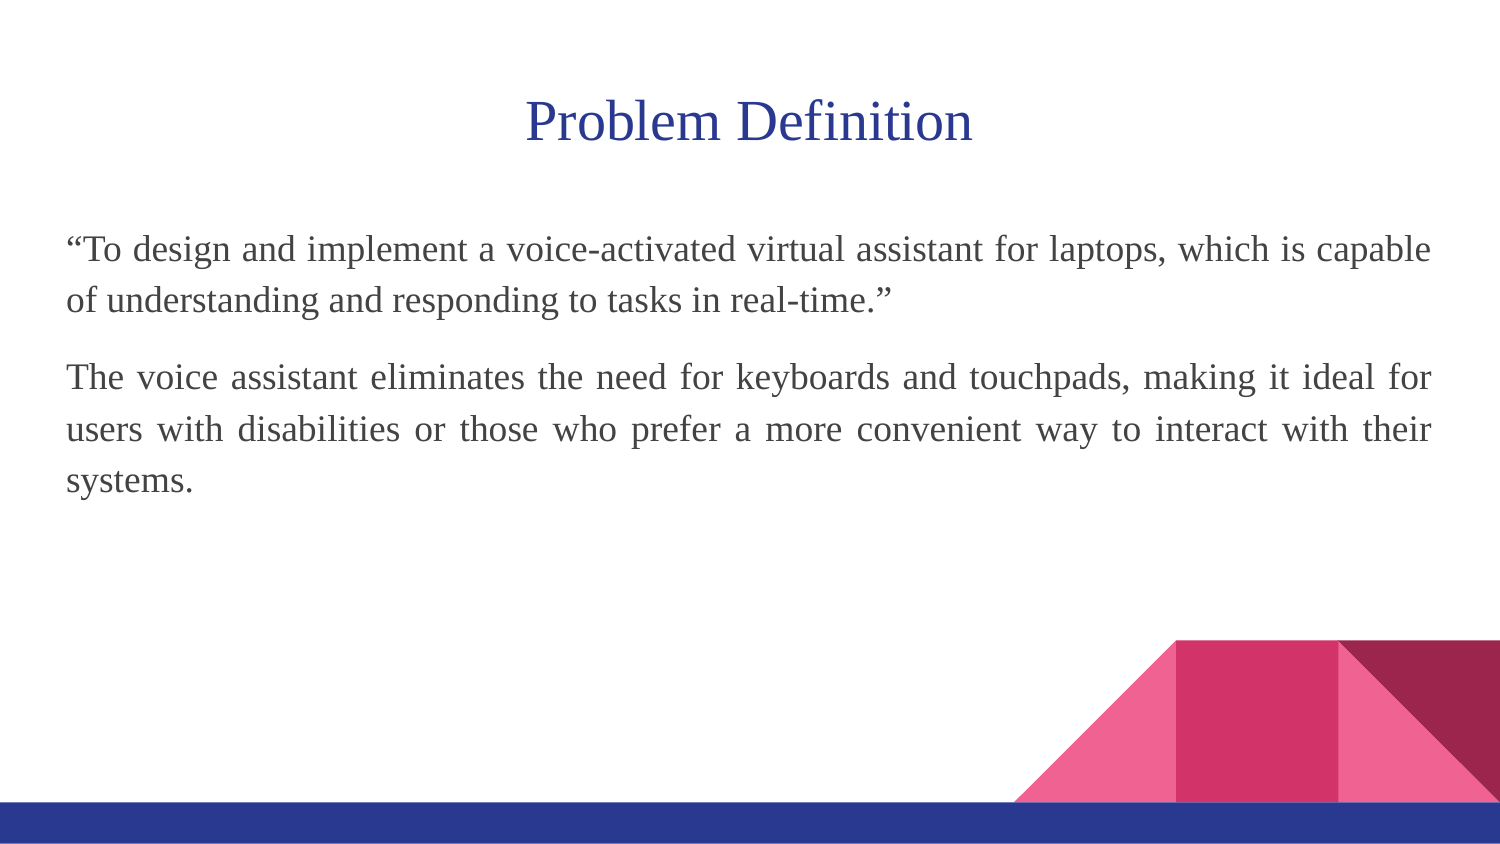

# Problem Definition
“To design and implement a voice-activated virtual assistant for laptops, which is capable of understanding and responding to tasks in real-time.”
The voice assistant eliminates the need for keyboards and touchpads, making it ideal for users with disabilities or those who prefer a more convenient way to interact with their systems.